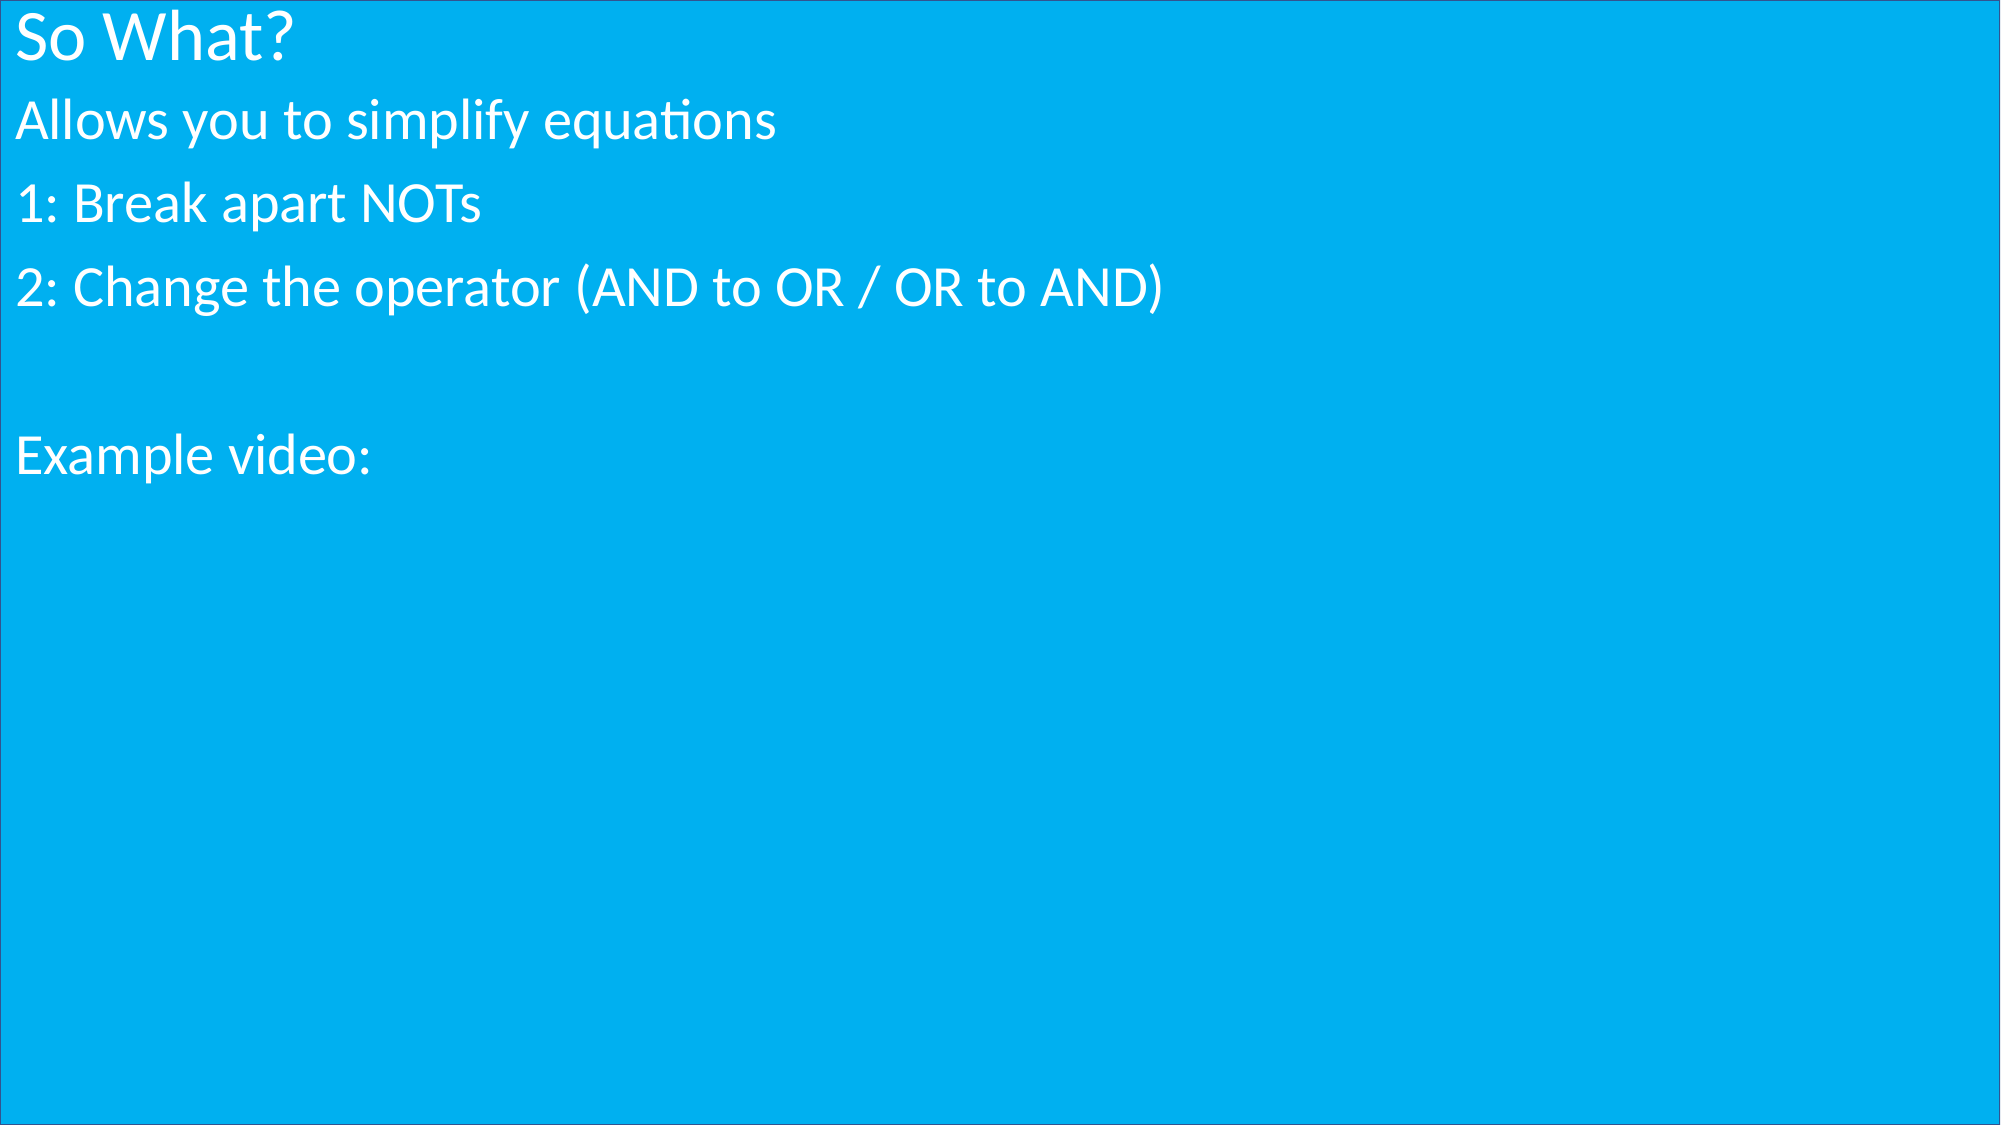

# So What?
Allows you to simplify equations
1: Break apart NOTs
2: Change the operator (AND to OR / OR to AND)

Example video: